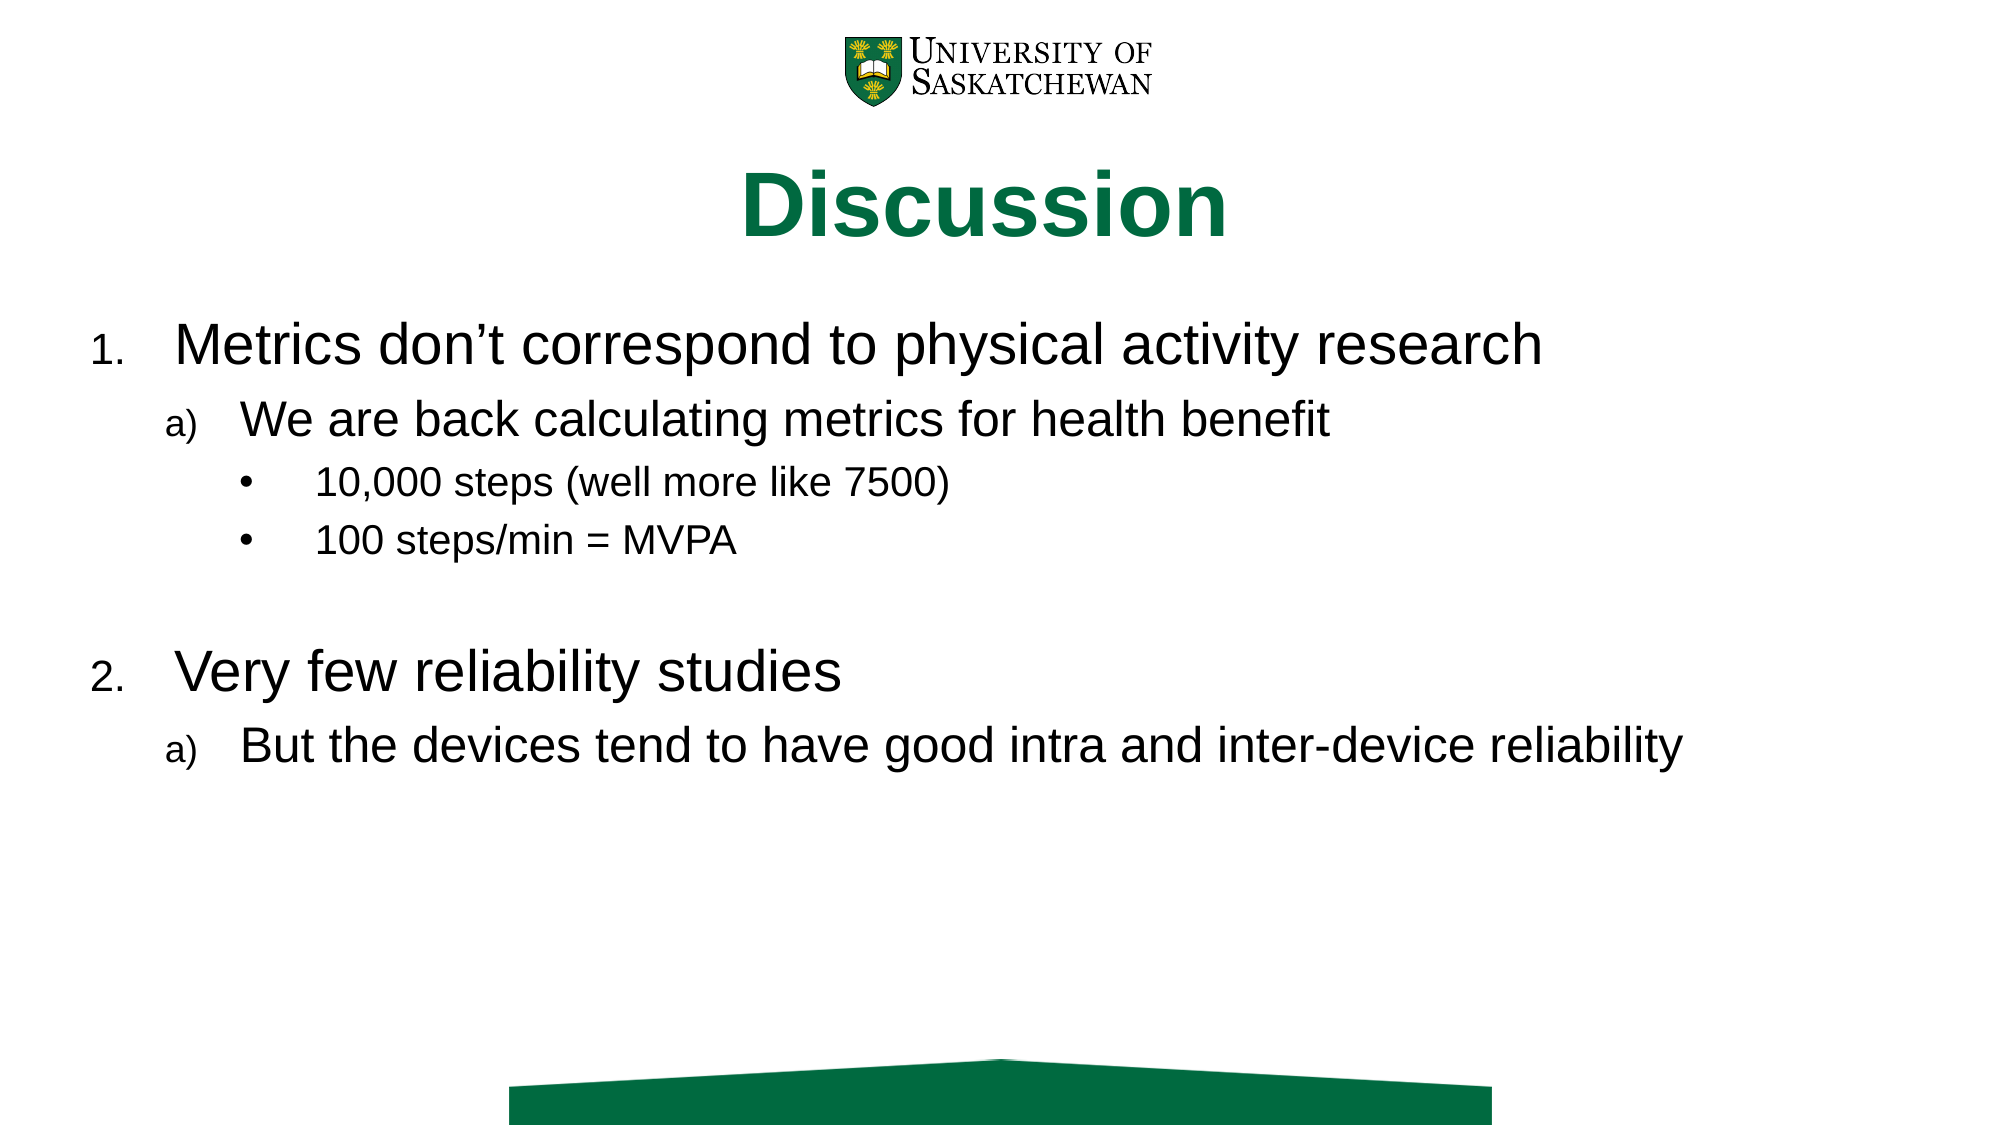

# Discussion
Metrics don’t correspond to physical activity research
We are back calculating metrics for health benefit
10,000 steps (well more like 7500)
100 steps/min = MVPA

Very few reliability studies
But the devices tend to have good intra and inter-device reliability